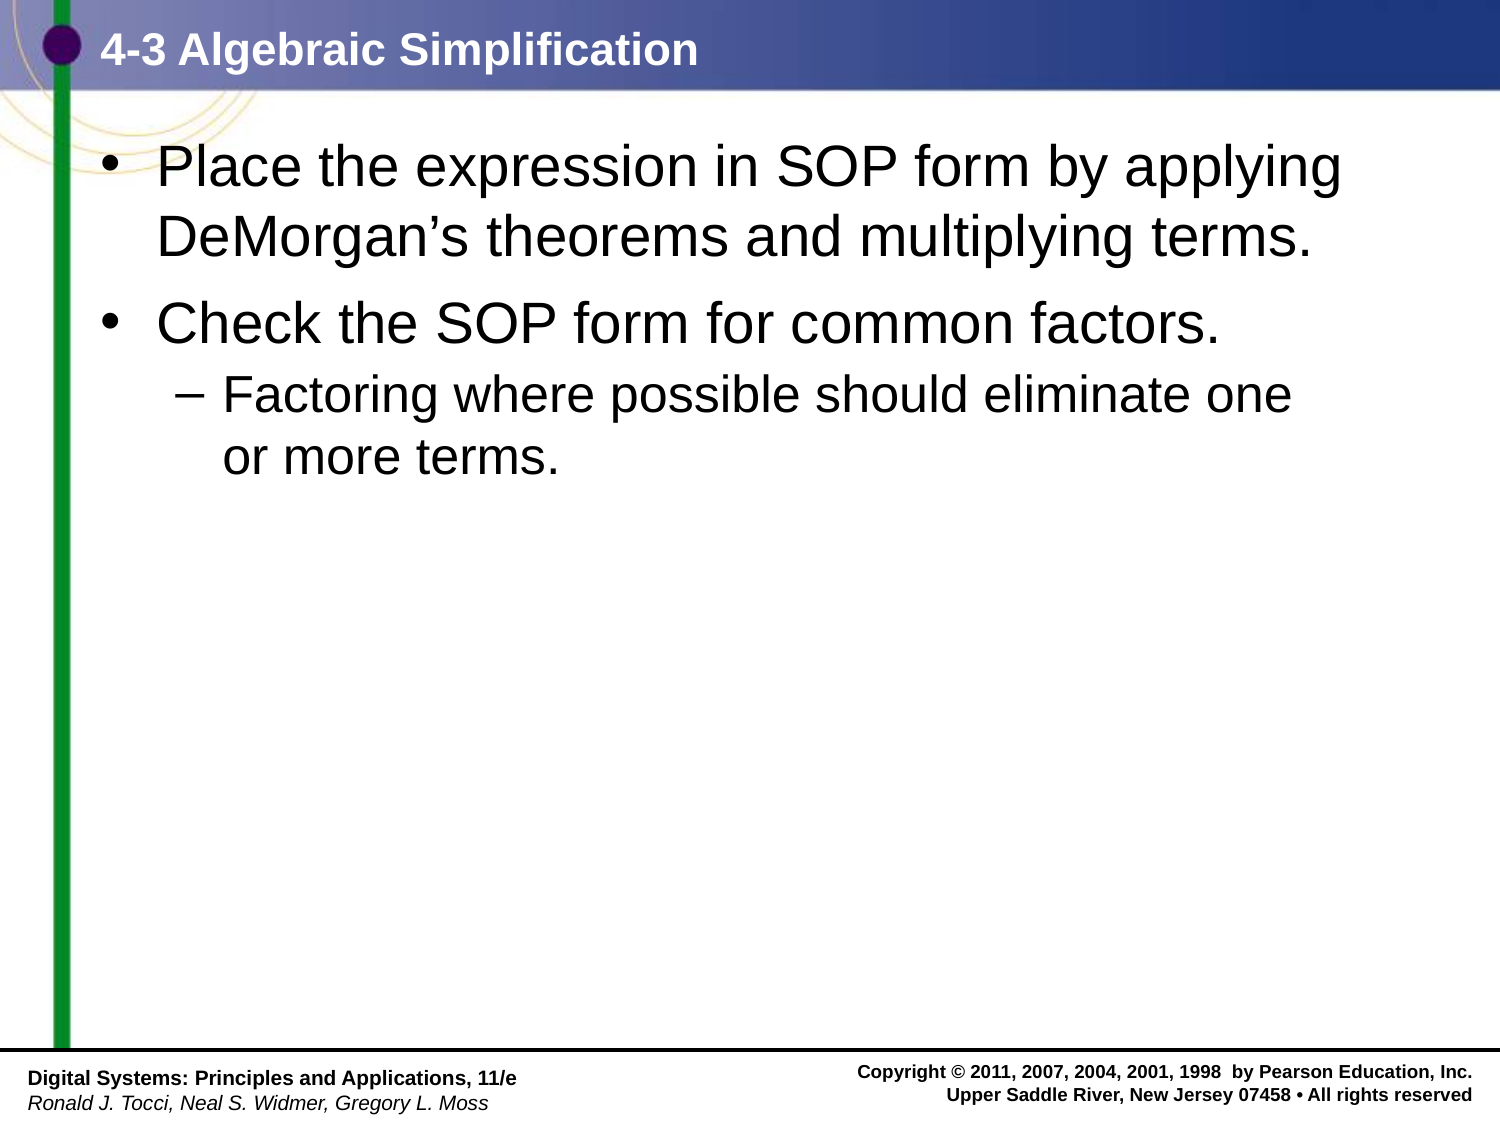

# 4-3 Algebraic Simplification
Place the expression in SOP form by applying DeMorgan’s theorems and multiplying terms.
Check the SOP form for common factors.
Factoring where possible should eliminate one
or more terms.
Digital Systems: Principles and Applications, 11/e
Ronald J. Tocci, Neal S. Widmer, Gregory L. Moss